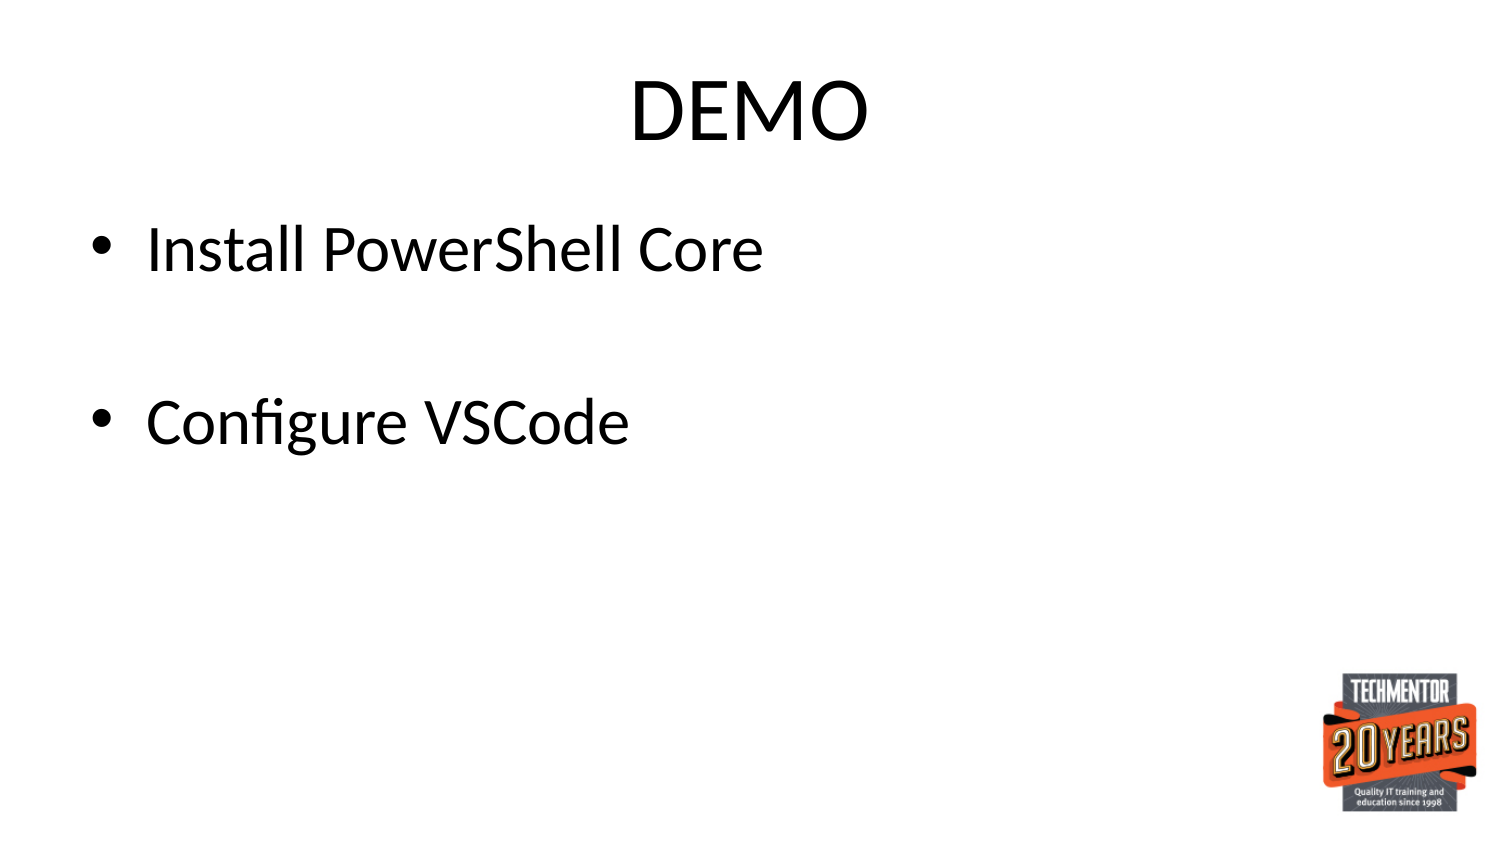

# DEMO
Install PowerShell Core
Configure VSCode